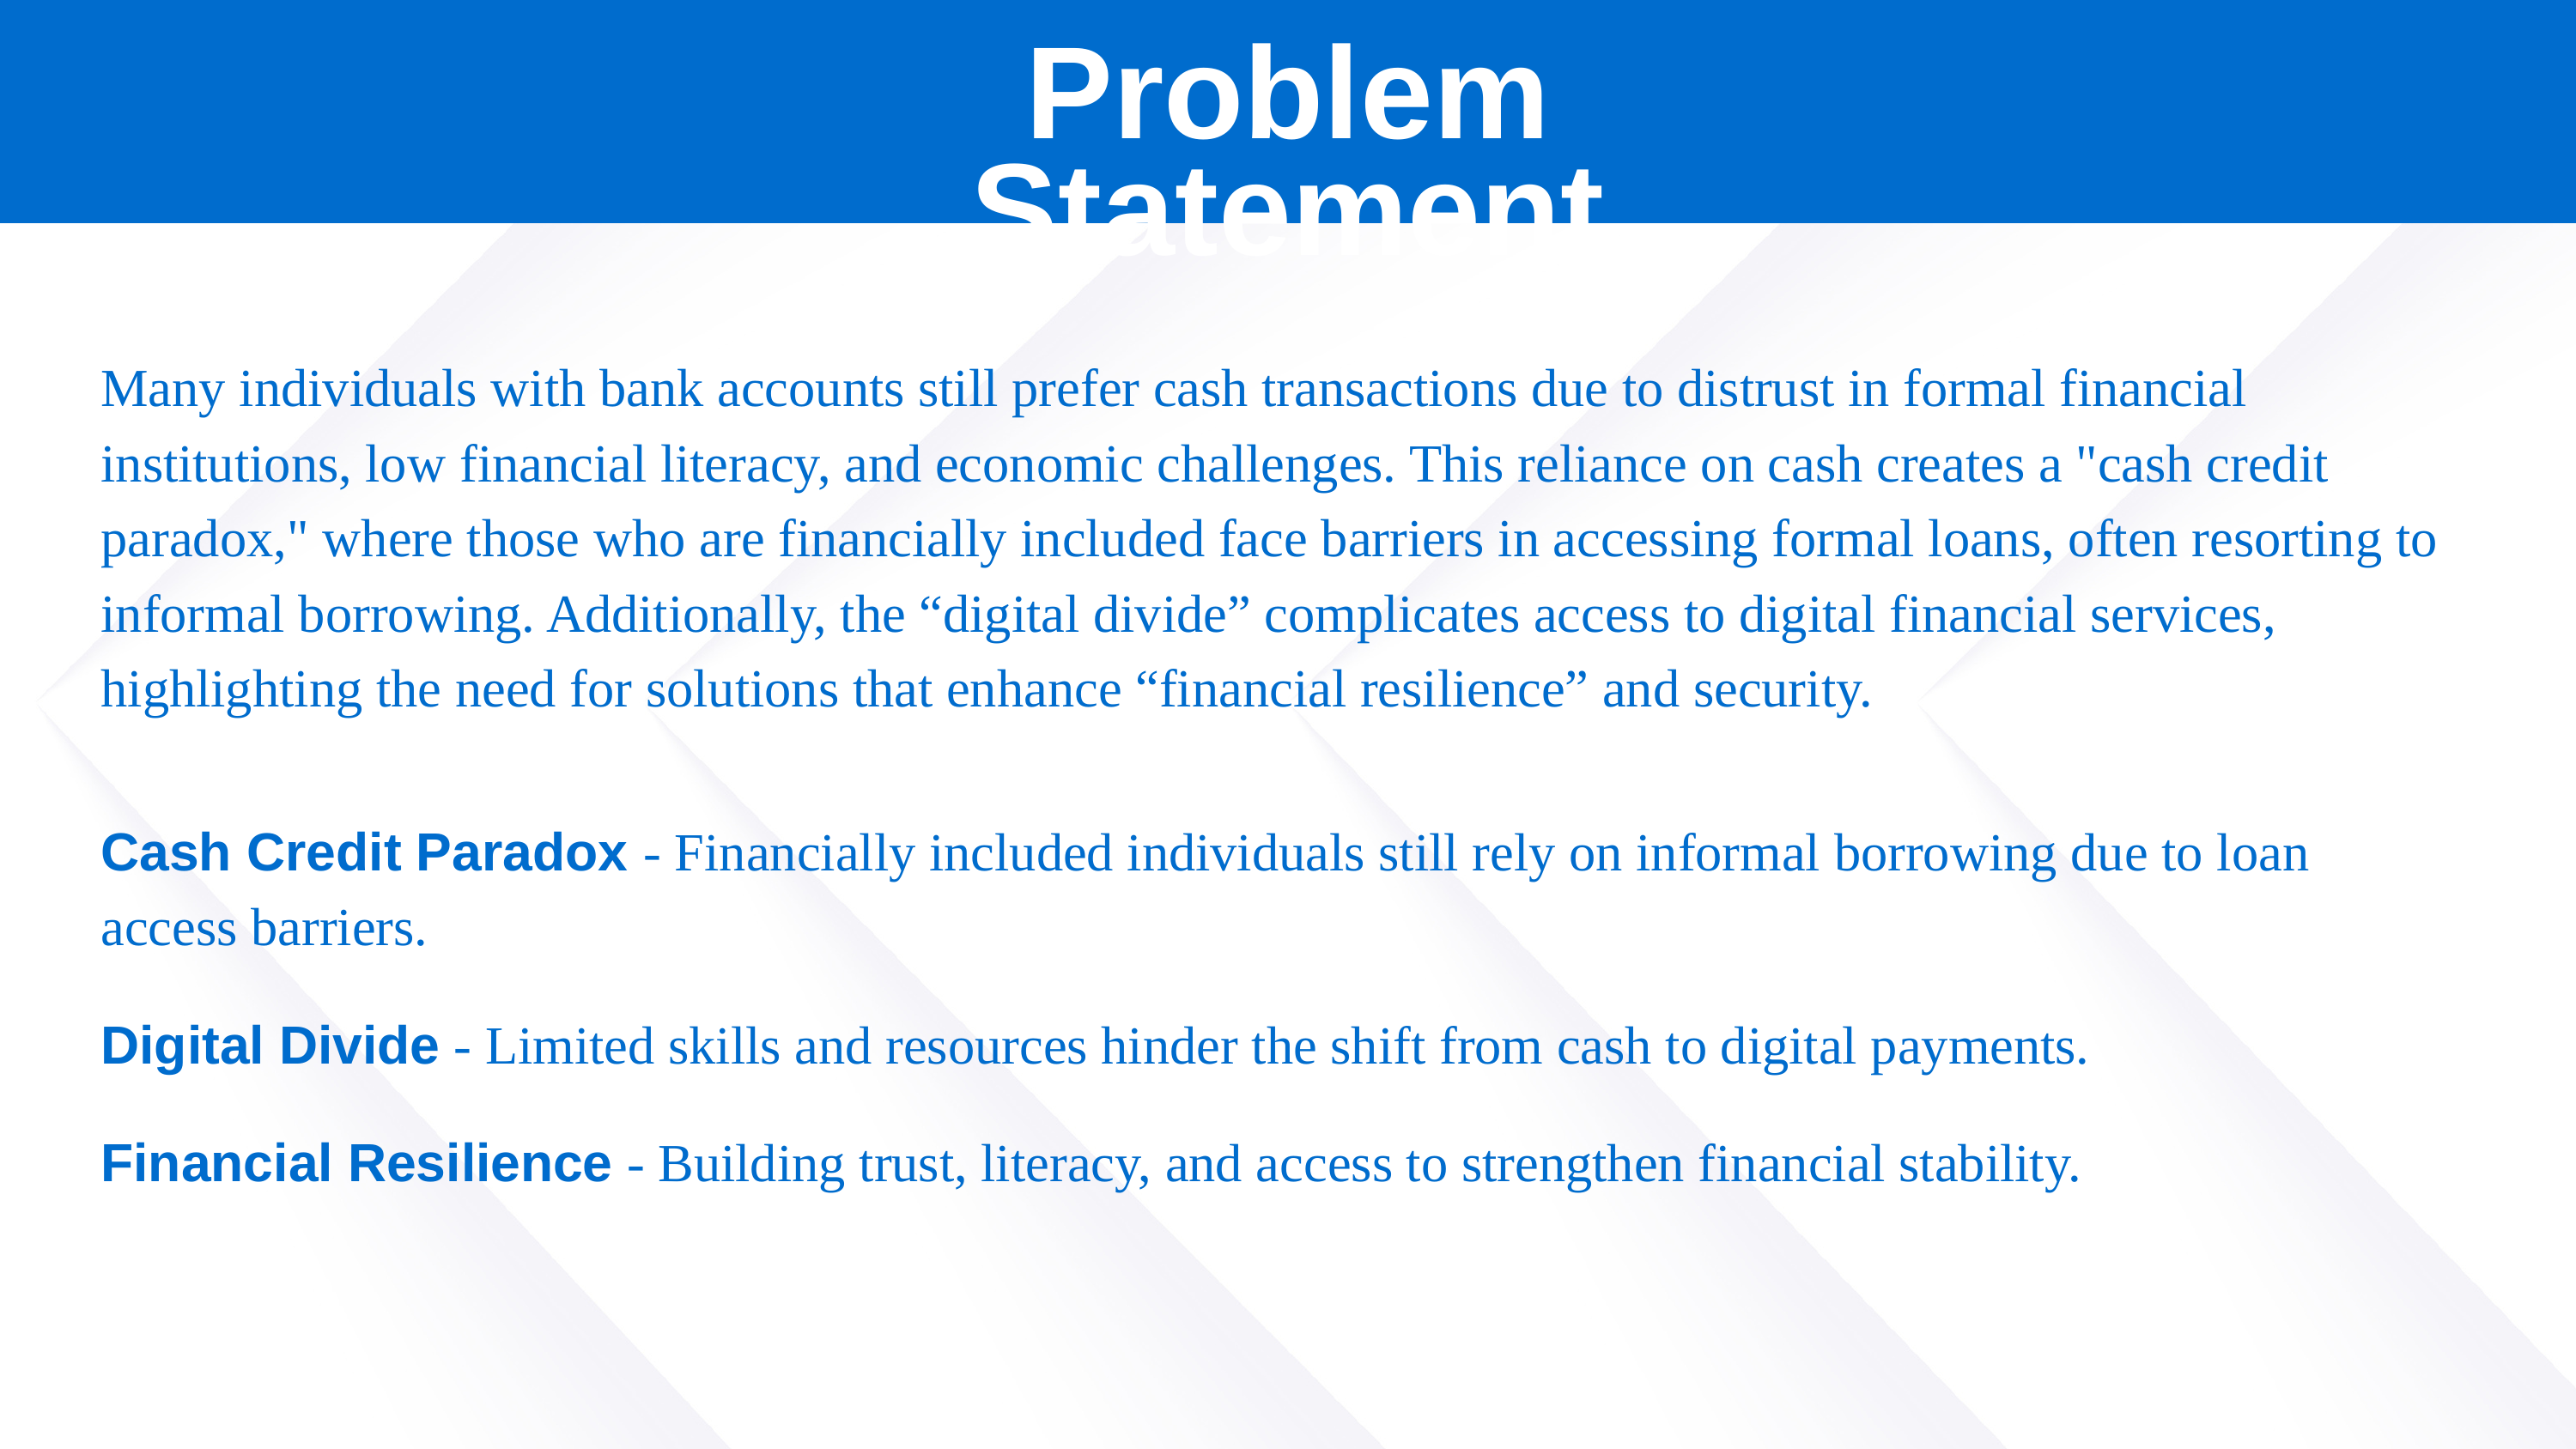

Problem Statement
Many individuals with bank accounts still prefer cash transactions due to distrust in formal financial institutions, low financial literacy, and economic challenges. This reliance on cash creates a "cash credit paradox," where those who are financially included face barriers in accessing formal loans, often resorting to informal borrowing. Additionally, the “digital divide” complicates access to digital financial services, highlighting the need for solutions that enhance “financial resilience” and security.
Cash Credit Paradox - Financially included individuals still rely on informal borrowing due to loan access barriers.

Digital Divide - Limited skills and resources hinder the shift from cash to digital payments.

Financial Resilience - Building trust, literacy, and access to strengthen financial stability.